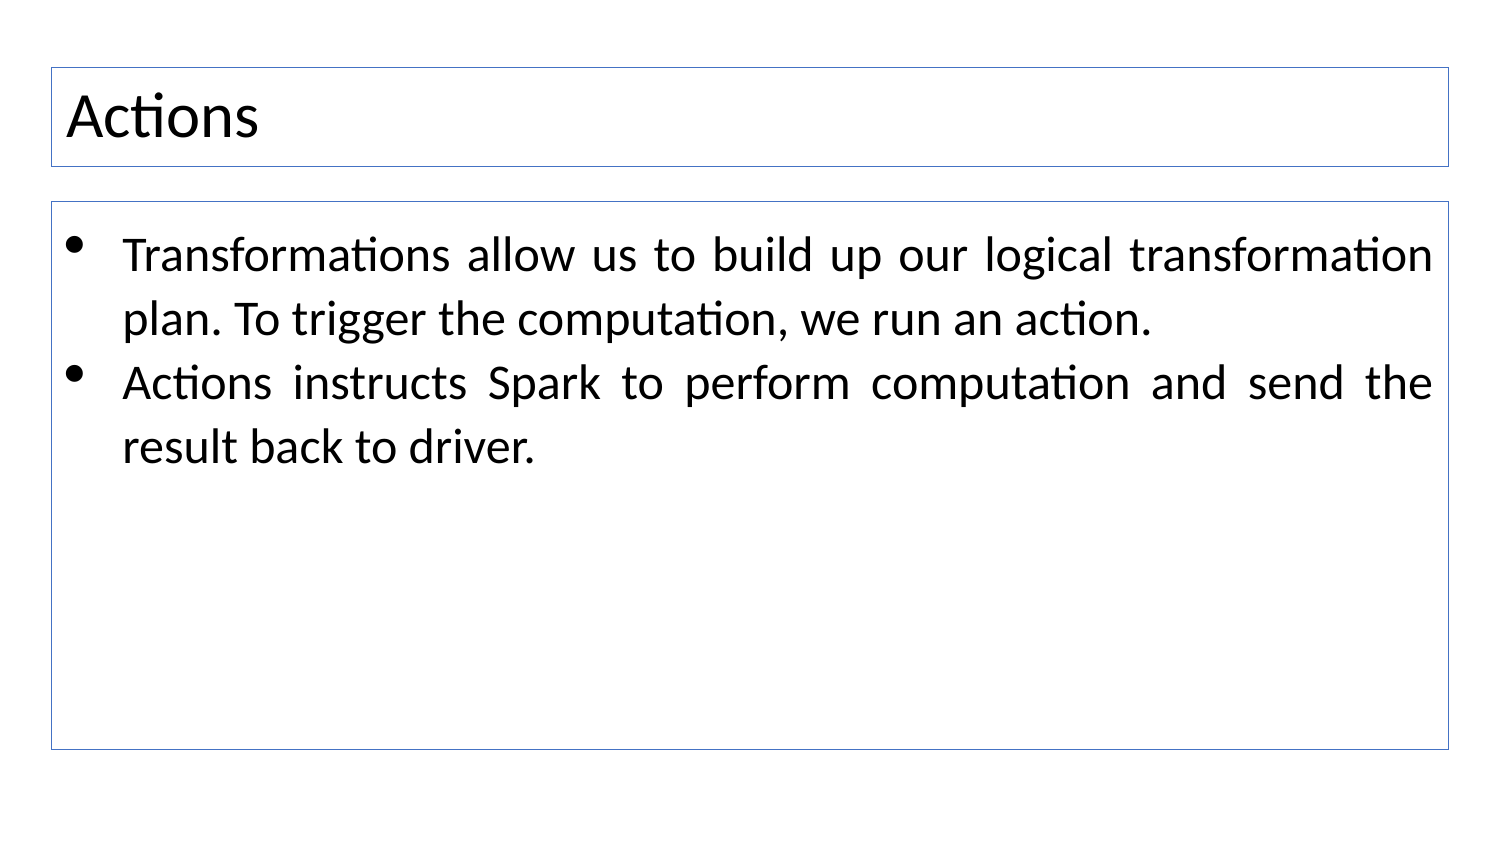

# Actions
Transformations allow us to build up our logical transformation plan. To trigger the computation, we run an action.
Actions instructs Spark to perform computation and send the result back to driver.